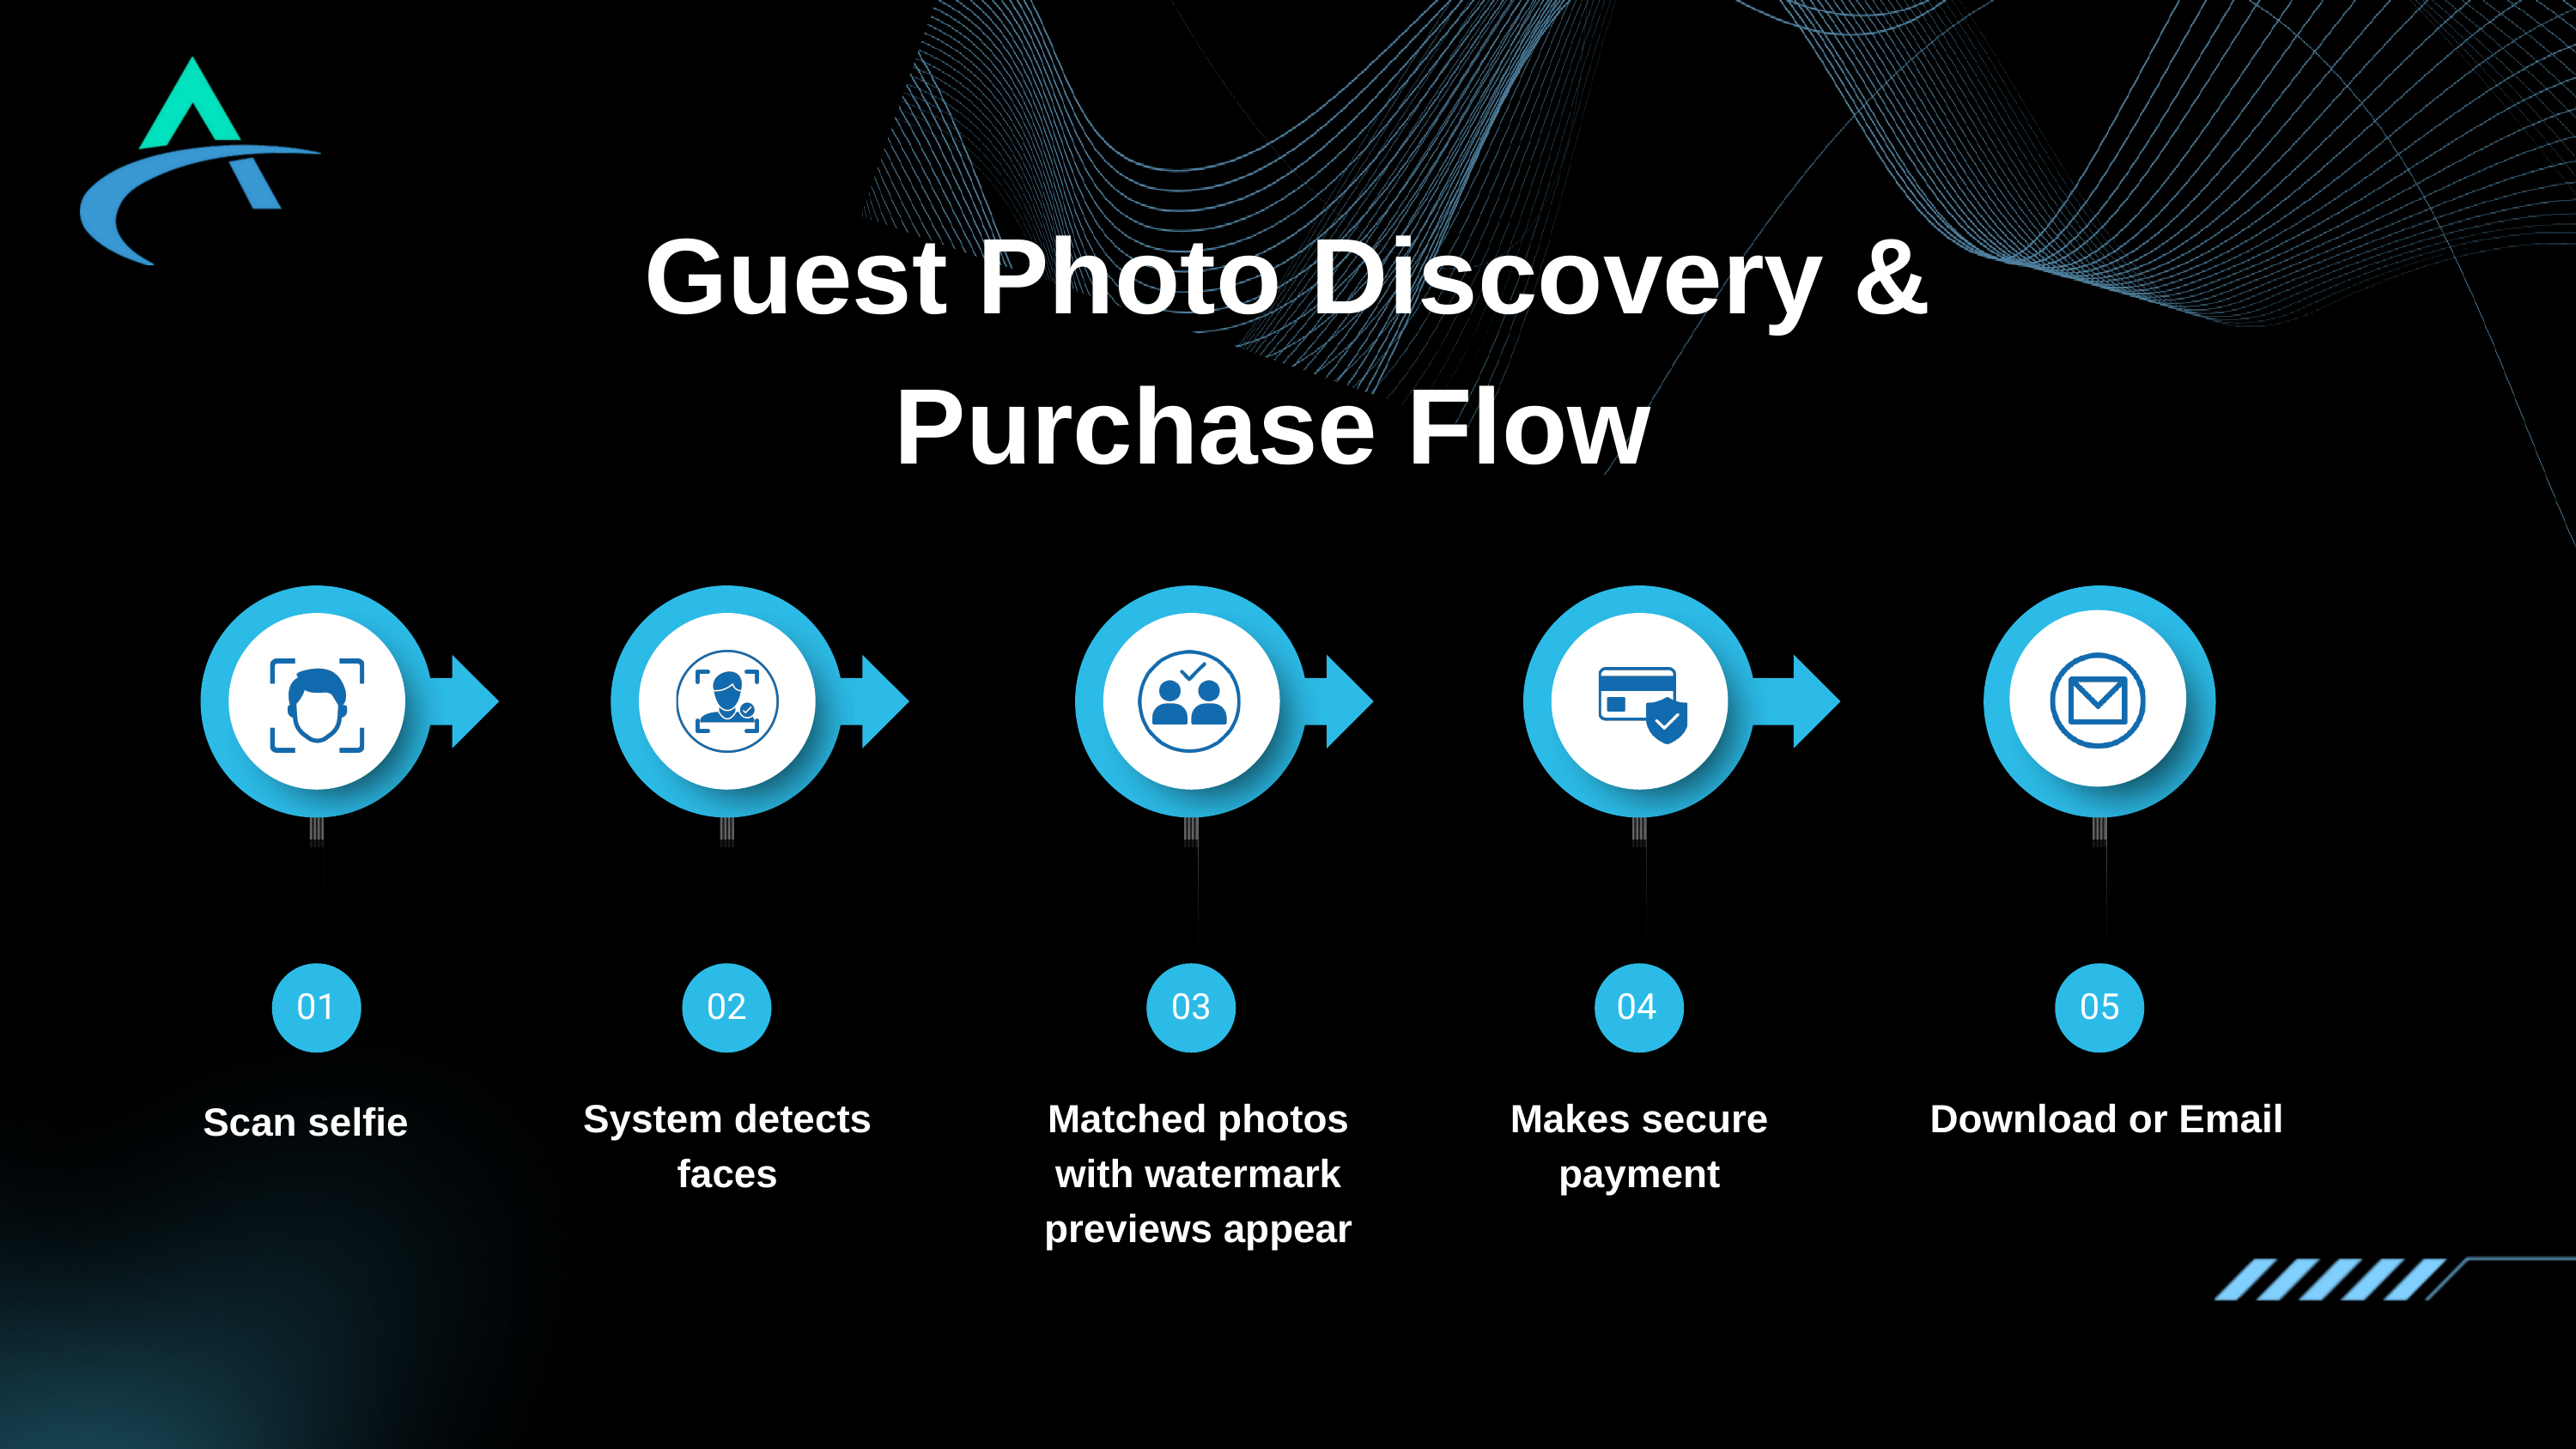

Guest Photo Discovery & Purchase Flow

01
02
03
04
05
System detects faces
Matched photos with watermark previews appear
Makes secure payment
Download or Email
Scan selfie